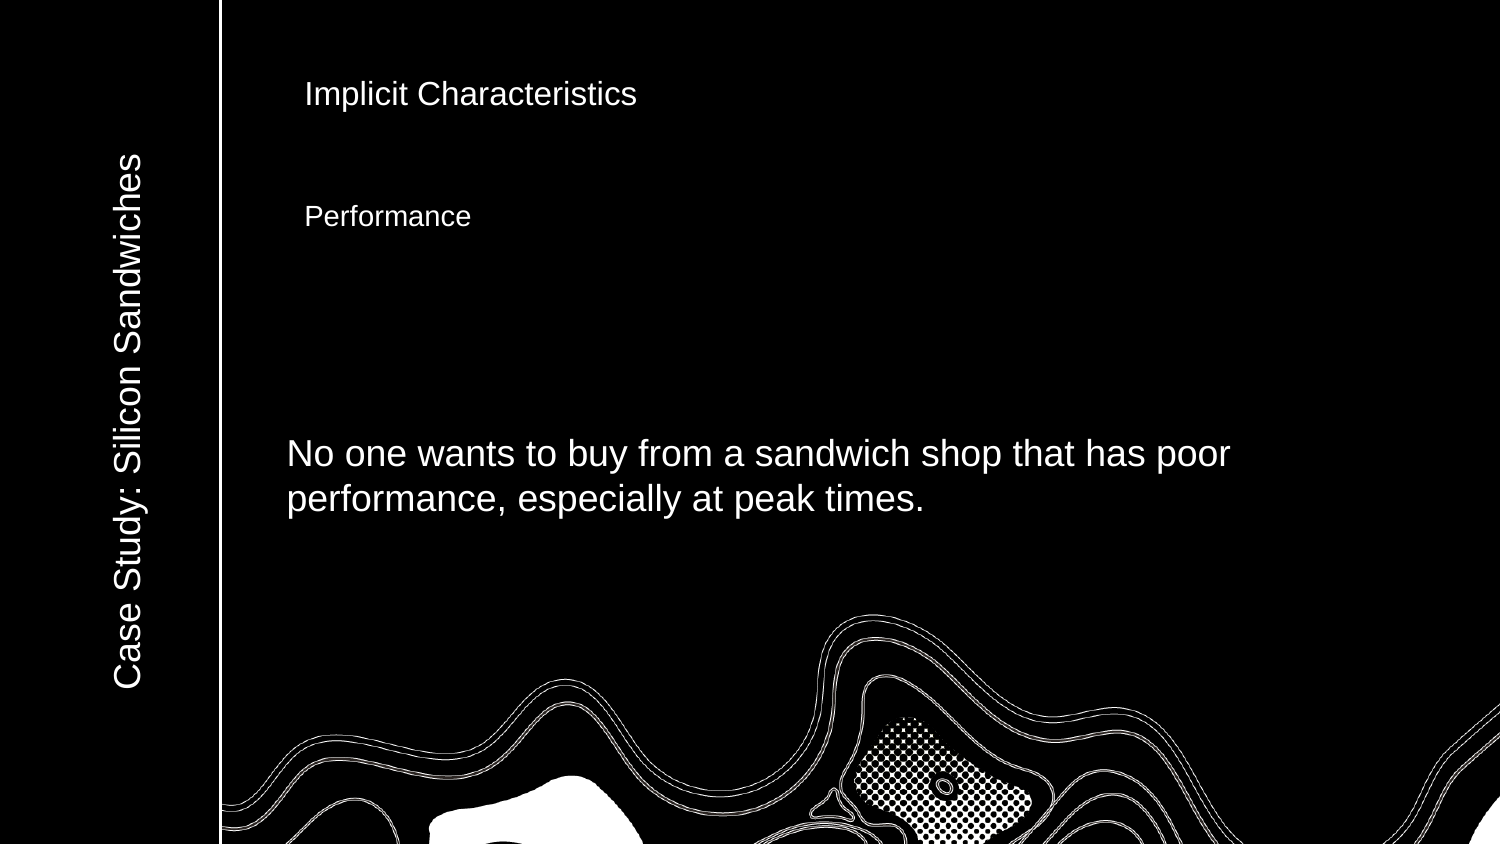

Implicit Characteristics
Performance
# Case Study: Silicon Sandwiches
No one wants to buy from a sandwich shop that has poor performance, especially at peak times.